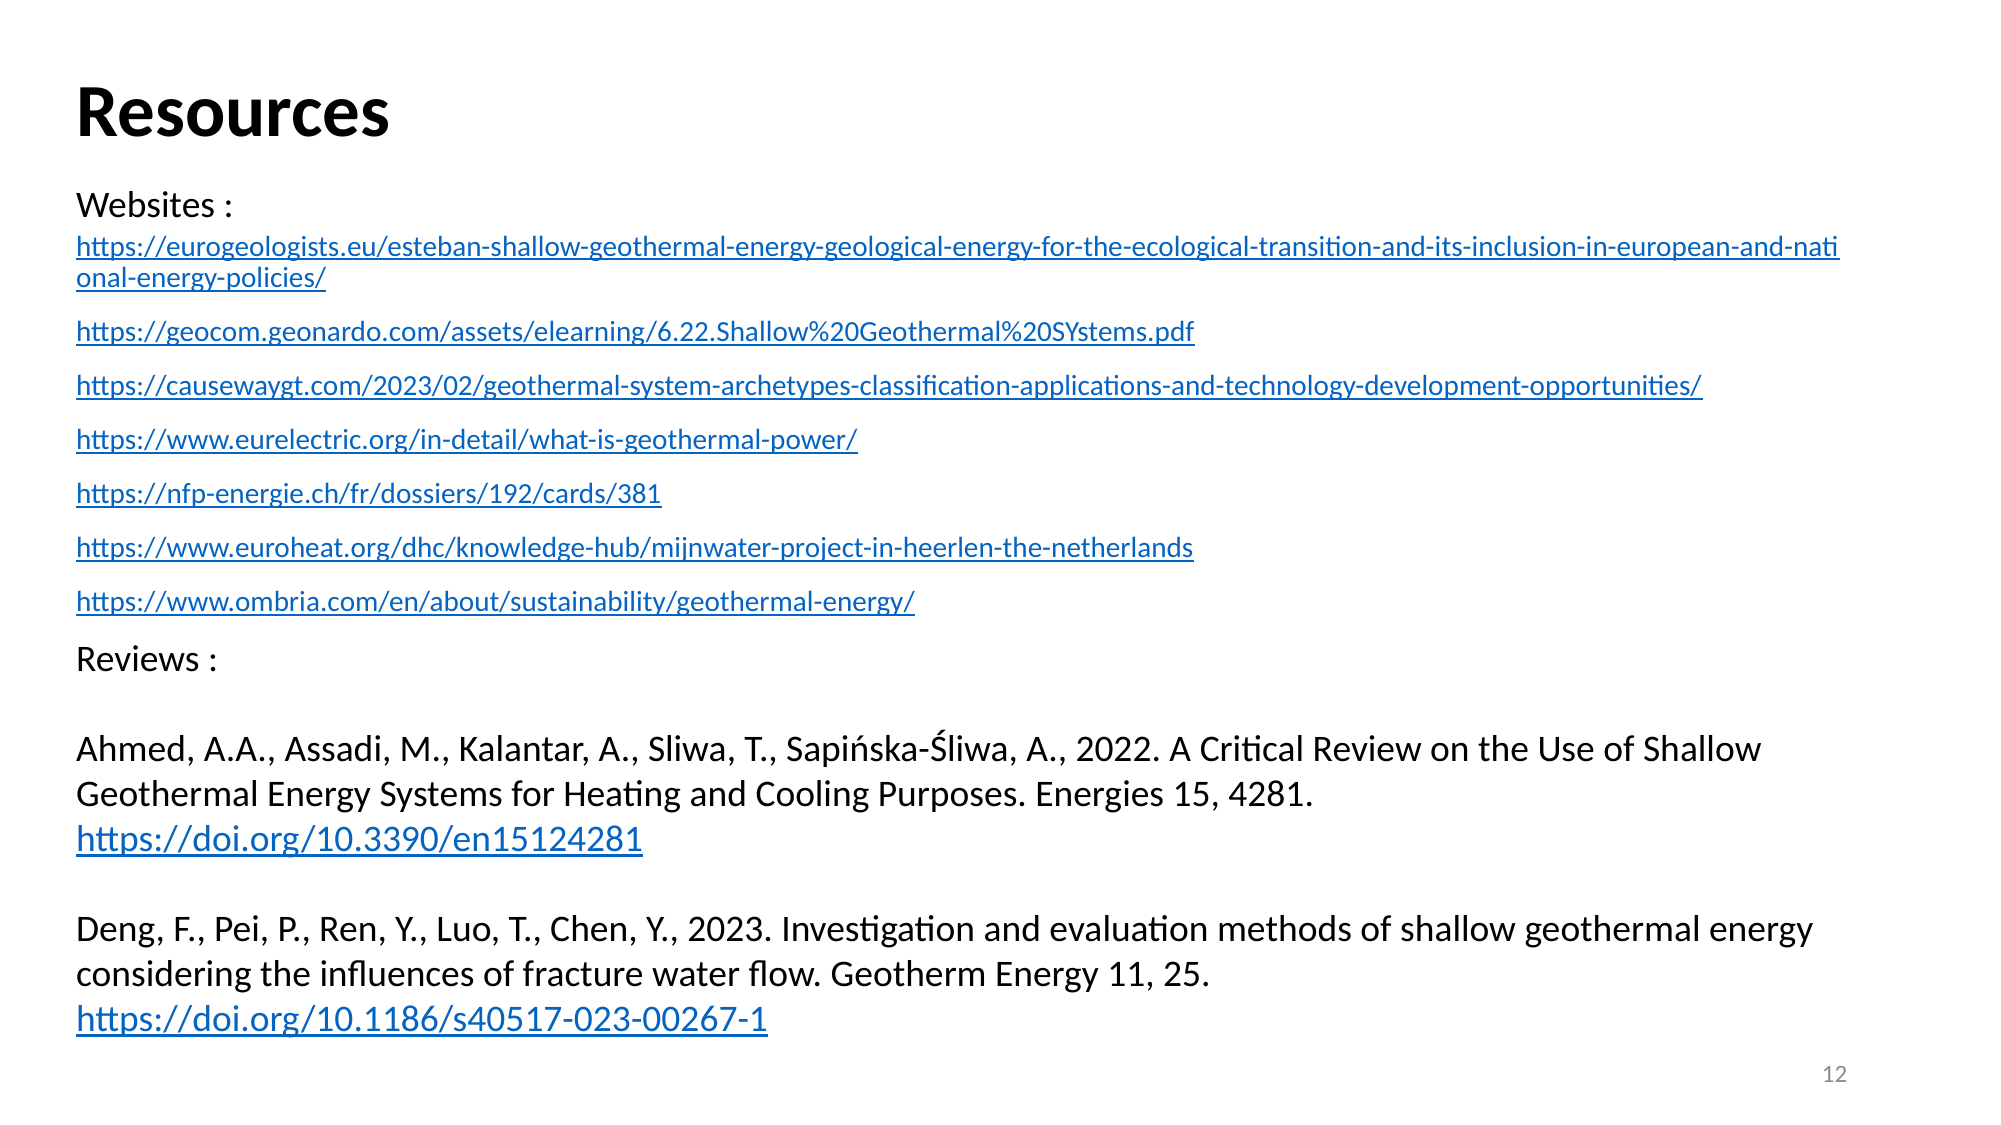

Resources
Websites :
https://eurogeologists.eu/esteban-shallow-geothermal-energy-geological-energy-for-the-ecological-transition-and-its-inclusion-in-european-and-national-energy-policies/
https://geocom.geonardo.com/assets/elearning/6.22.Shallow%20Geothermal%20SYstems.pdf
https://causewaygt.com/2023/02/geothermal-system-archetypes-classification-applications-and-technology-development-opportunities/
https://www.eurelectric.org/in-detail/what-is-geothermal-power/
https://nfp-energie.ch/fr/dossiers/192/cards/381
https://www.euroheat.org/dhc/knowledge-hub/mijnwater-project-in-heerlen-the-netherlands
https://www.ombria.com/en/about/sustainability/geothermal-energy/
Reviews :

Ahmed, A.A., Assadi, M., Kalantar, A., Sliwa, T., Sapińska-Śliwa, A., 2022. A Critical Review on the Use of Shallow Geothermal Energy Systems for Heating and Cooling Purposes. Energies 15, 4281. https://doi.org/10.3390/en15124281

Deng, F., Pei, P., Ren, Y., Luo, T., Chen, Y., 2023. Investigation and evaluation methods of shallow geothermal energy considering the influences of fracture water flow. Geotherm Energy 11, 25. https://doi.org/10.1186/s40517-023-00267-1

12